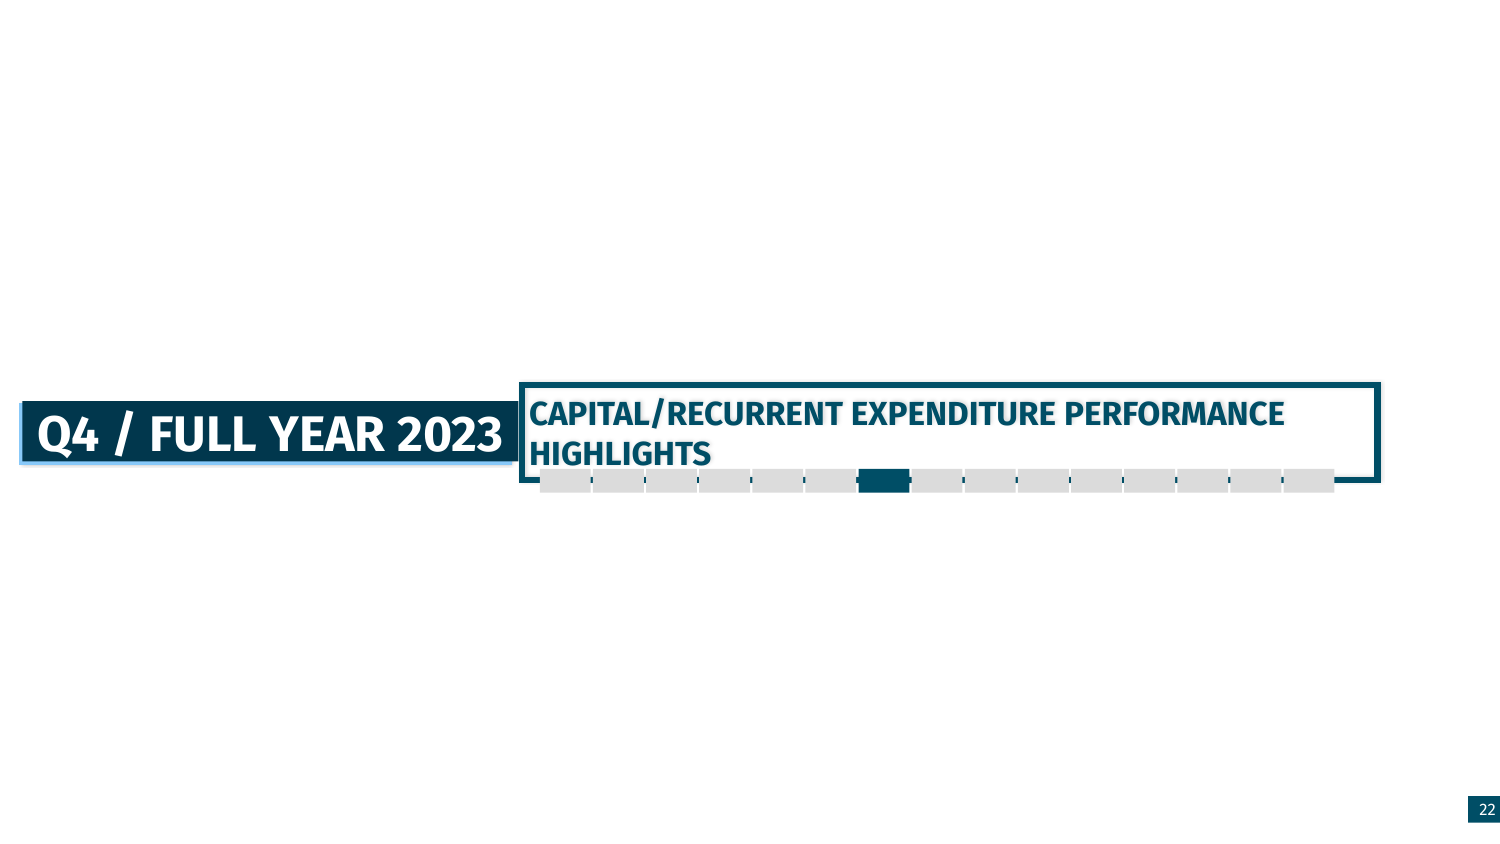

Q4 / full Year 2023
Capital/Recurrent Expenditure Performance Highlights

22